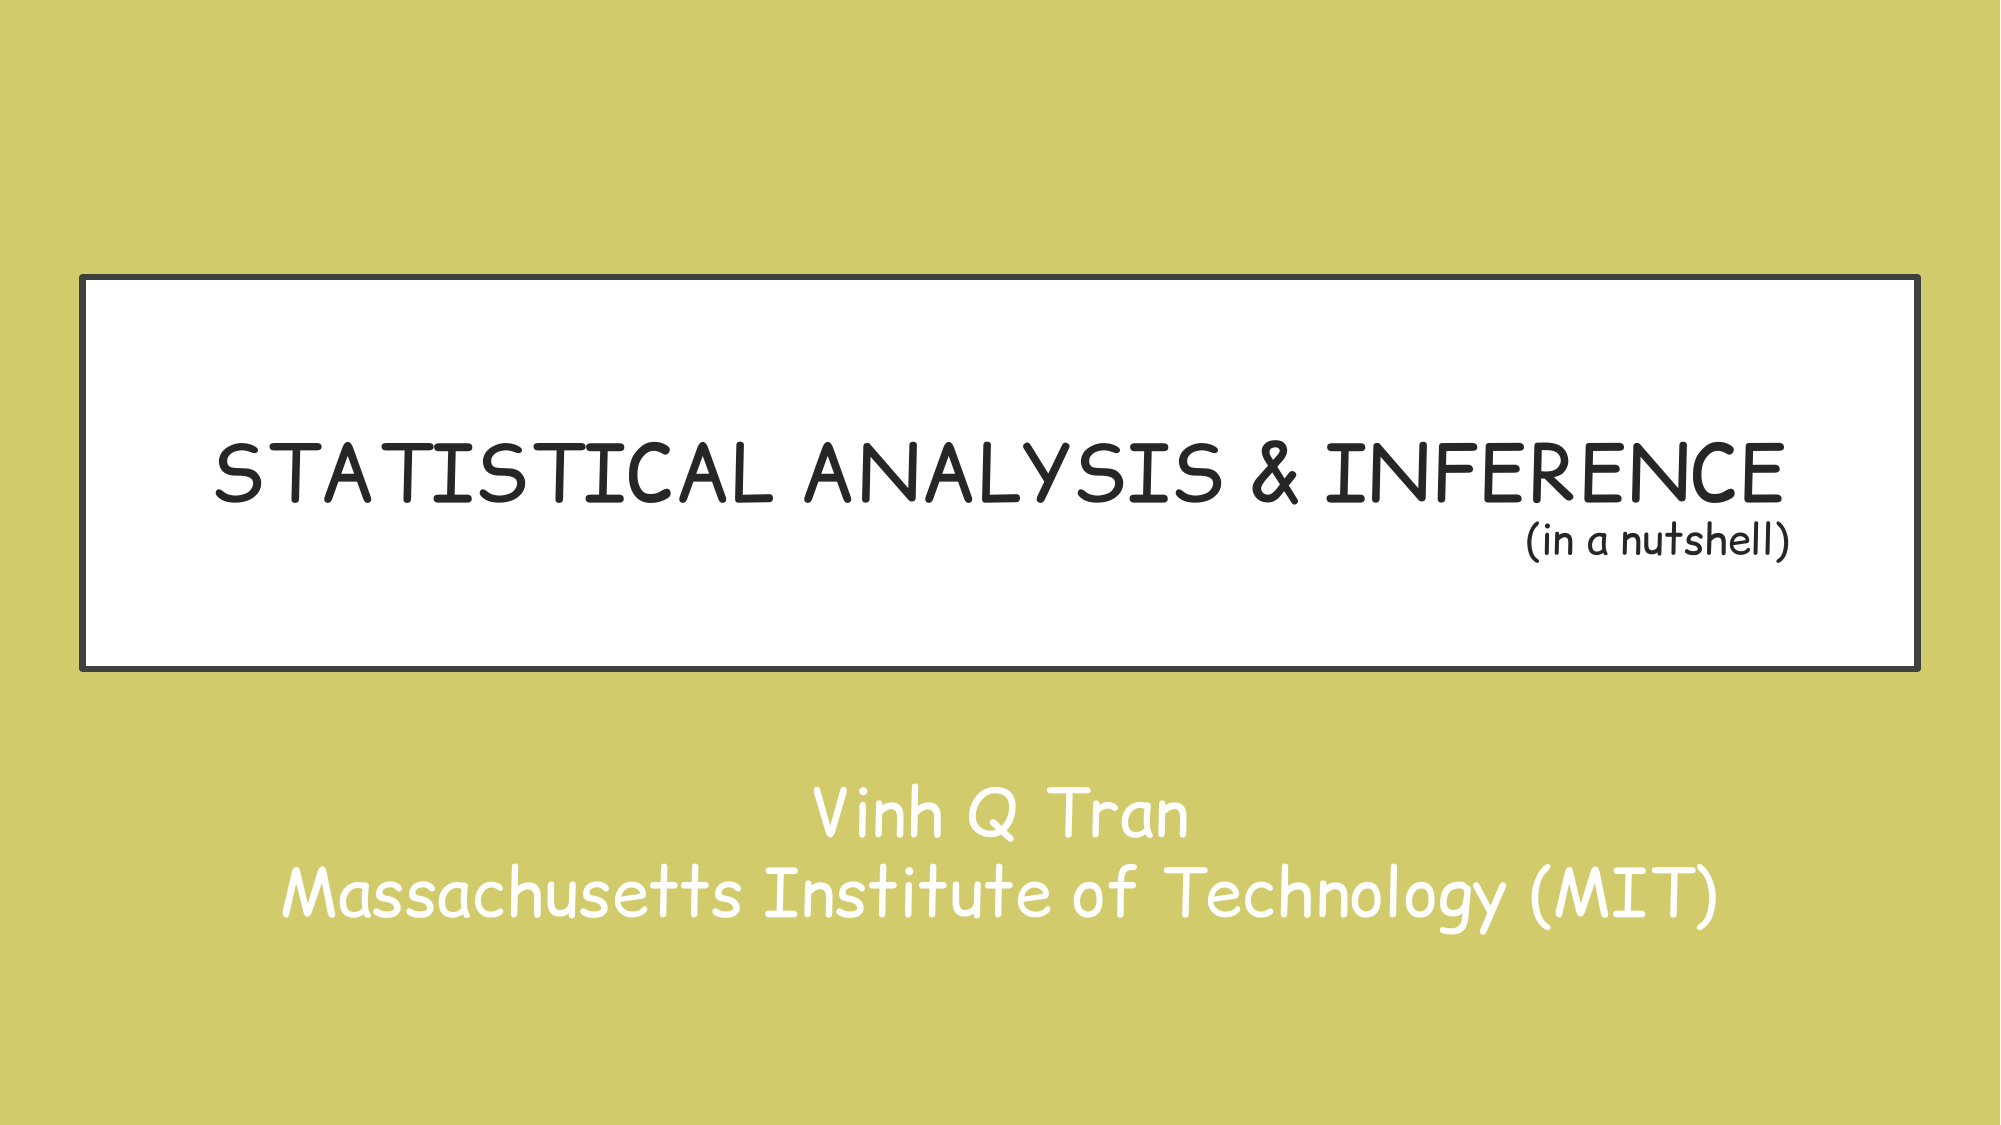

# STATISTICAL ANALYSIS & INFERENCE
(in a nutshell)
Vinh Q Tran
Massachusetts Institute of Technology (MIT)